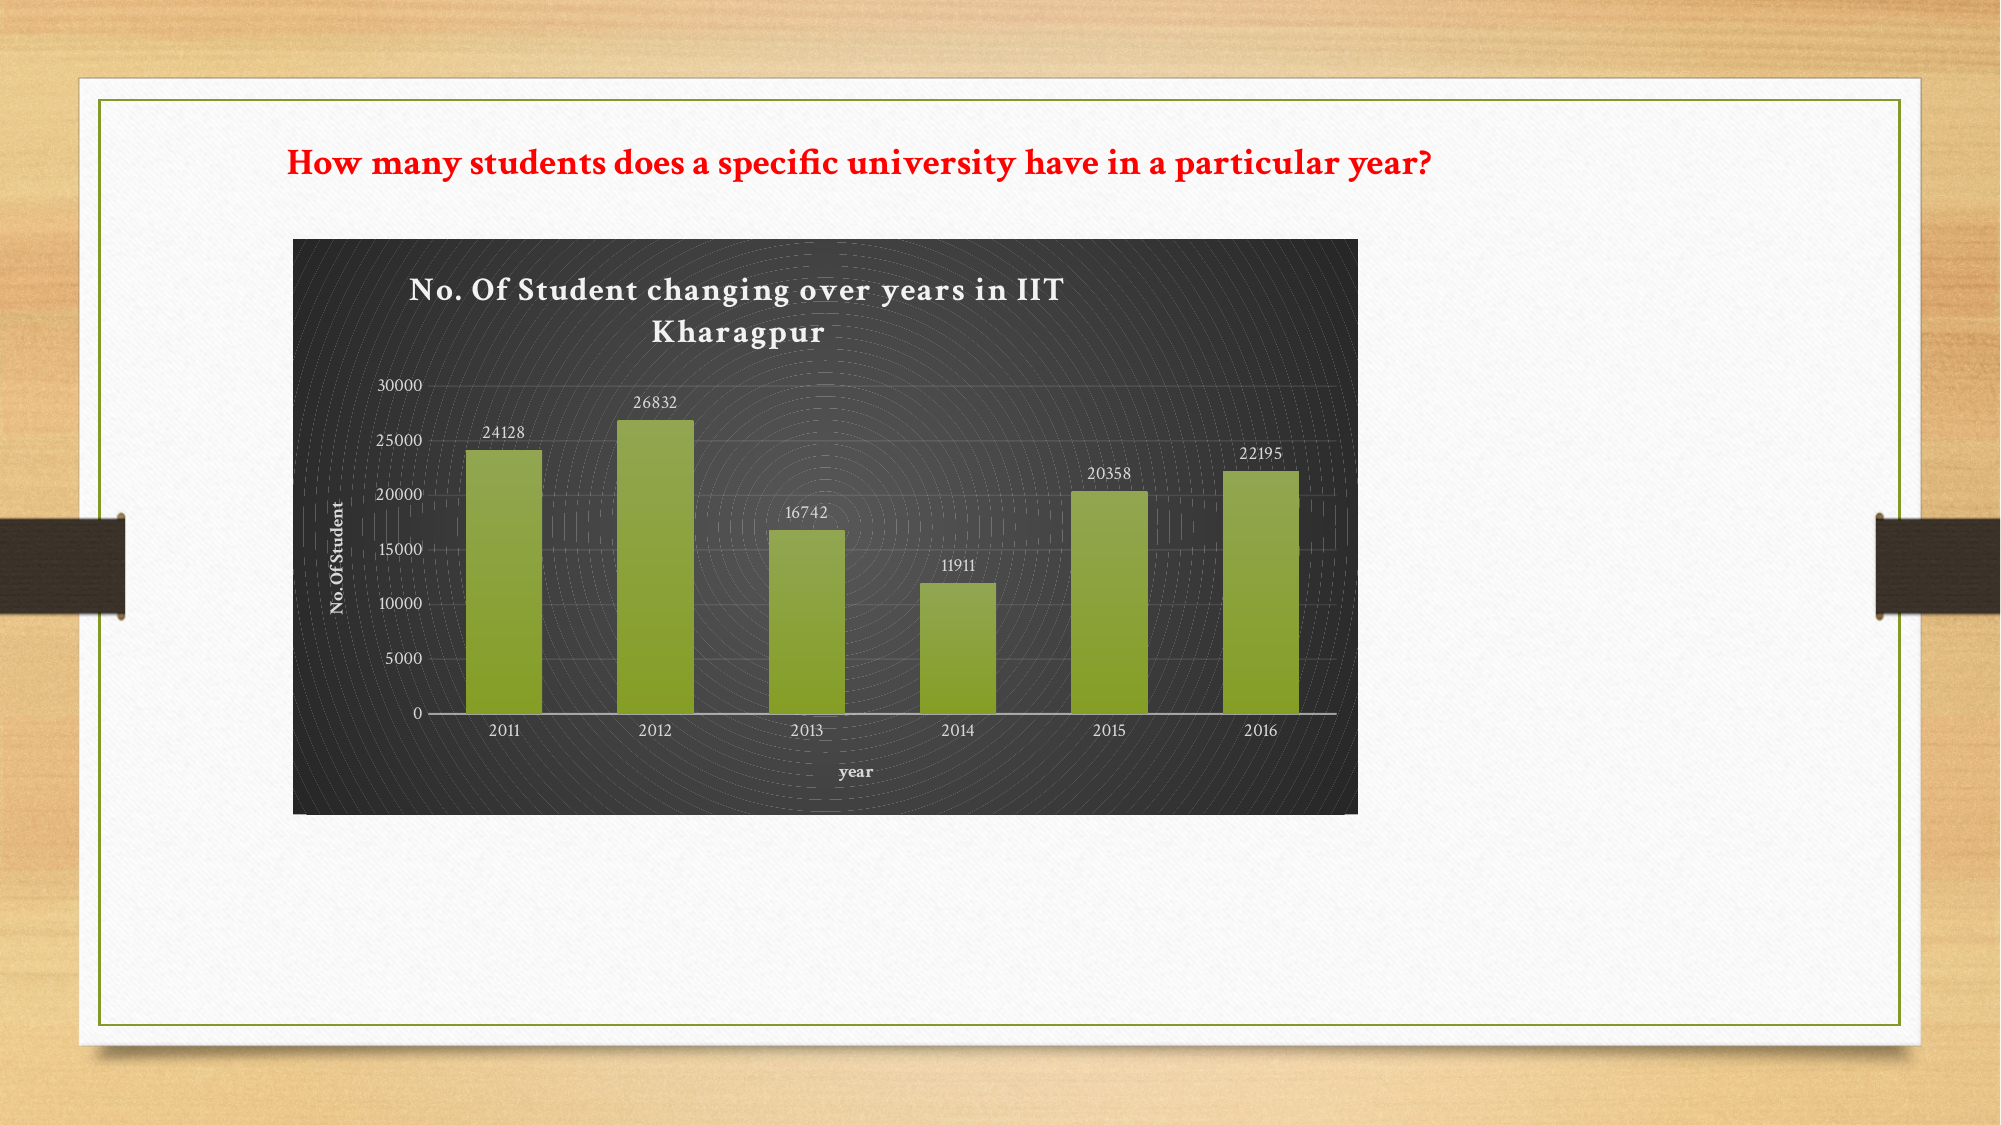

How many students does a specific university have in a particular year?

### Chart: No. Of Student changing over years in IIT Kharagpur

| Category |  |
|---|---|
| 2011 | 24127.70810810811 |
| 2012 | 26832.0 |
| 2013 | 16742.14285714286 |
| 2014 | 11911.0 |
| 2015 | 20357.555555555555 |
| 2016 | 22195.0 |